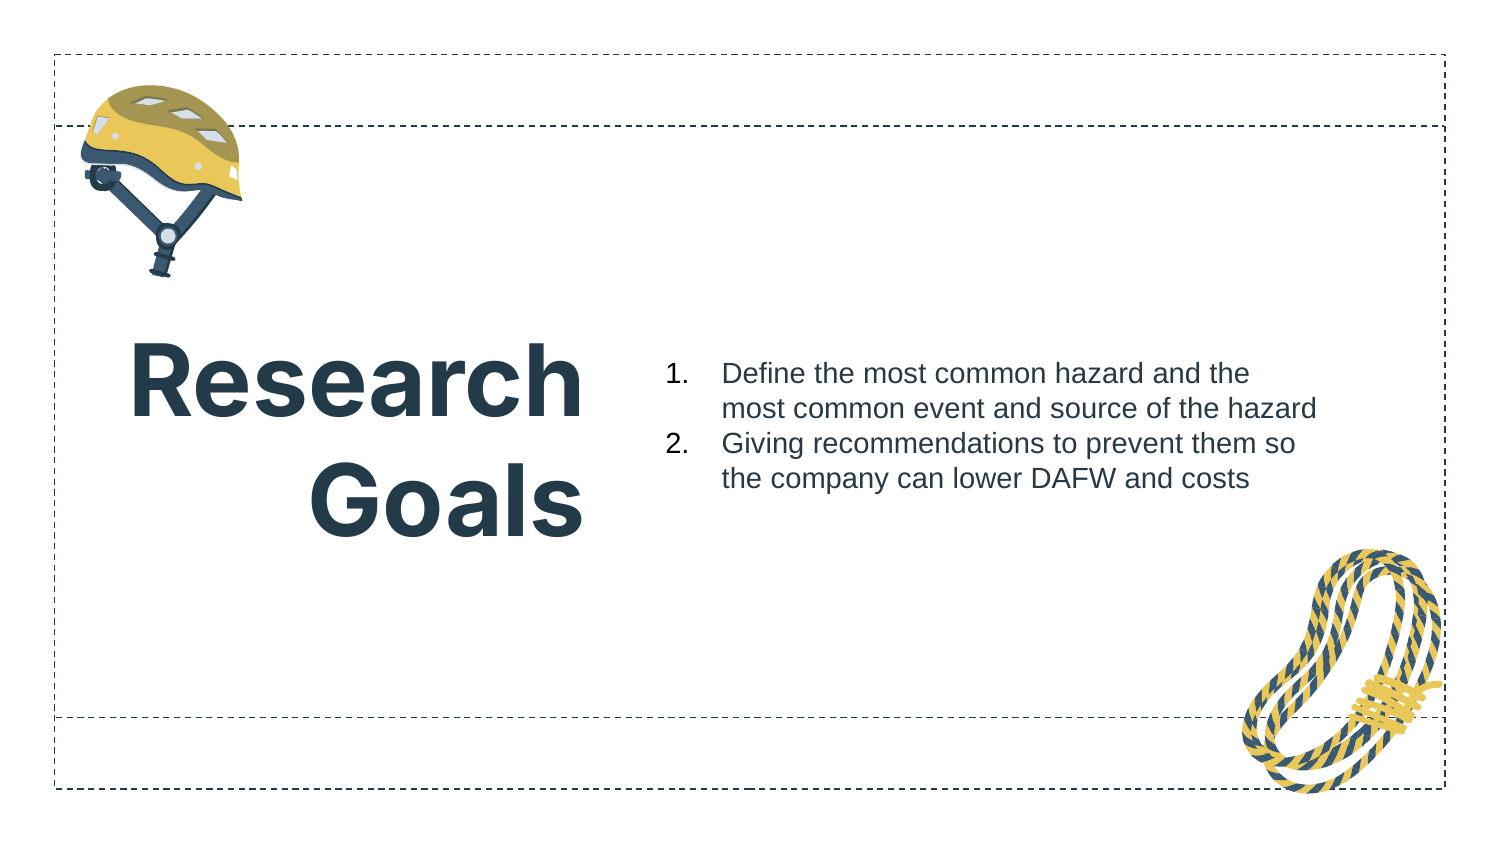

# Research Goals
Define the most common hazard and the most common event and source of the hazard
Giving recommendations to prevent them so the company can lower DAFW and costs